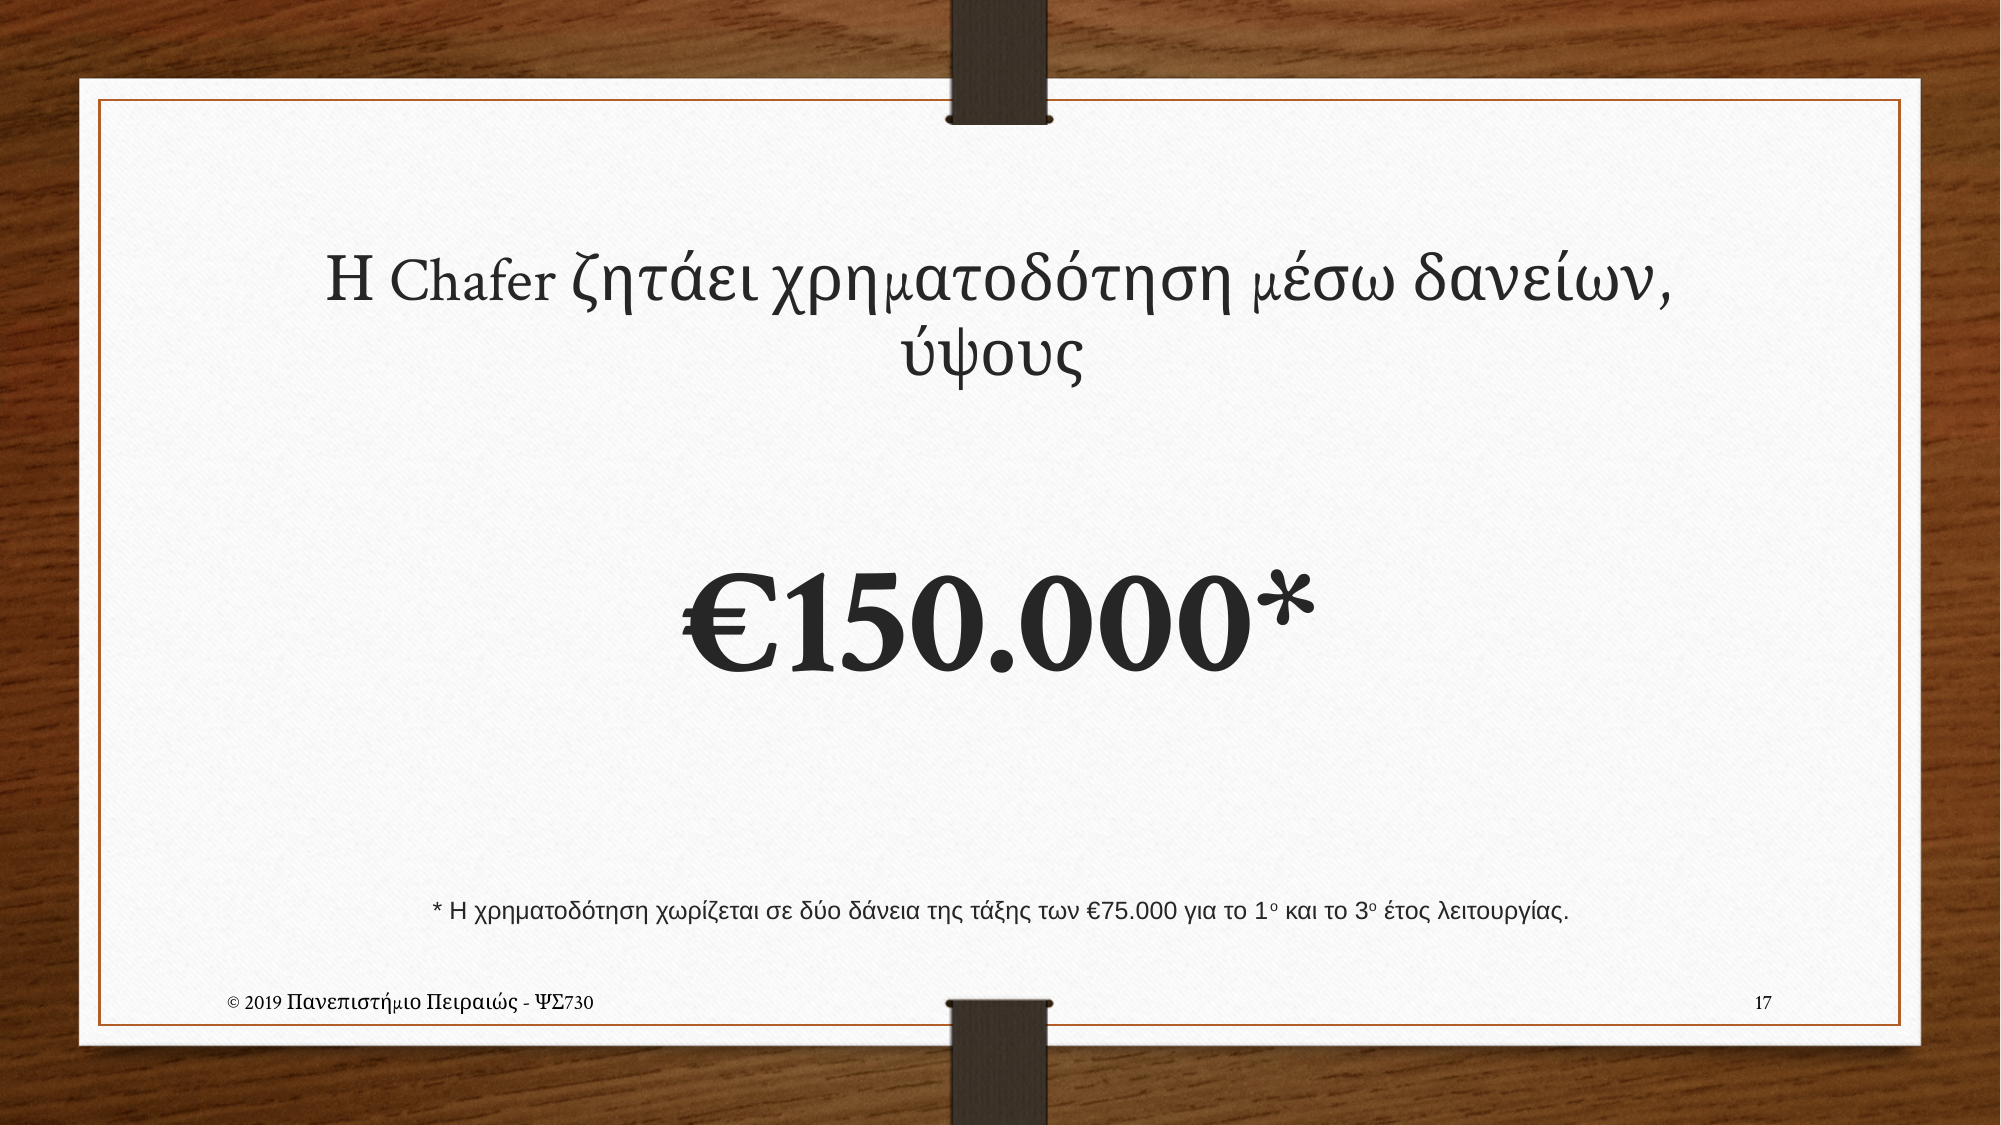

Η Chafer ζητάει χρηματοδότηση μέσω δανείων, ύψους
€150.000*
* Η χρηματοδότηση χωρίζεται σε δύο δάνεια της τάξης των €75.000 για το 1ο και το 3ο έτος λειτουργίας.
© 2019 Πανεπιστήμιο Πειραιώς - ΨΣ730
17